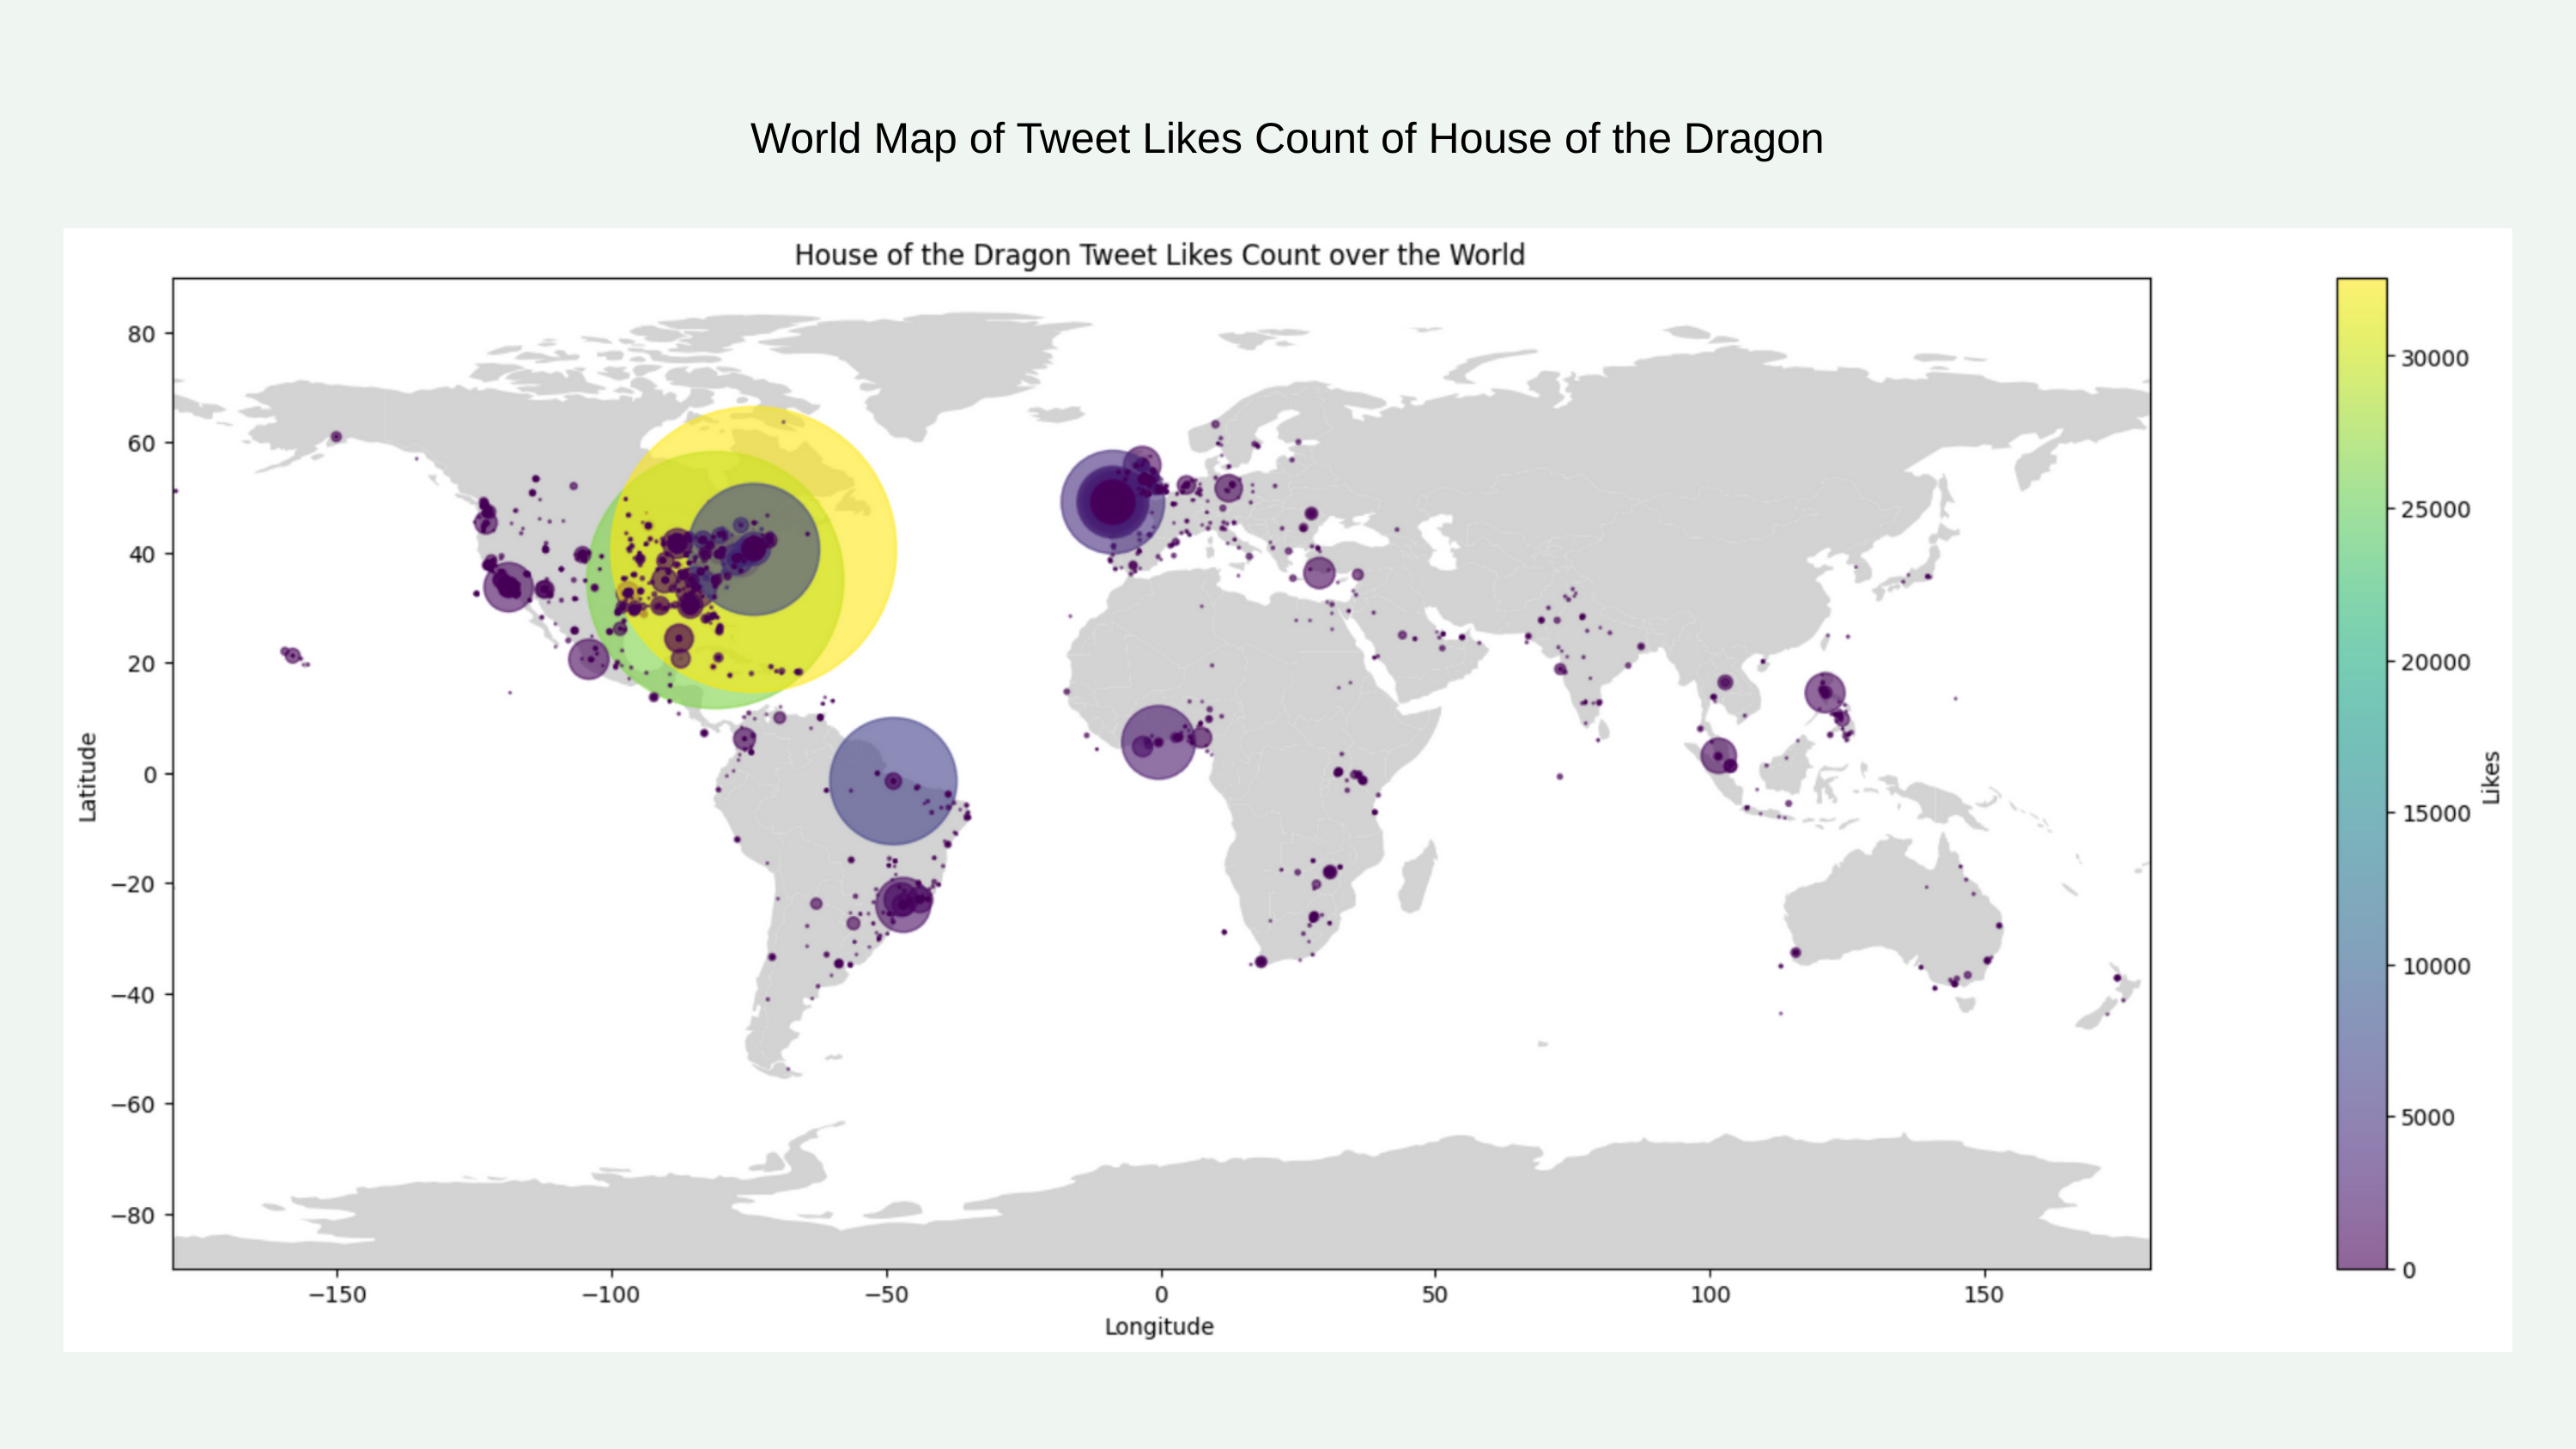

World Map of Tweet Likes Count of House of the Dragon